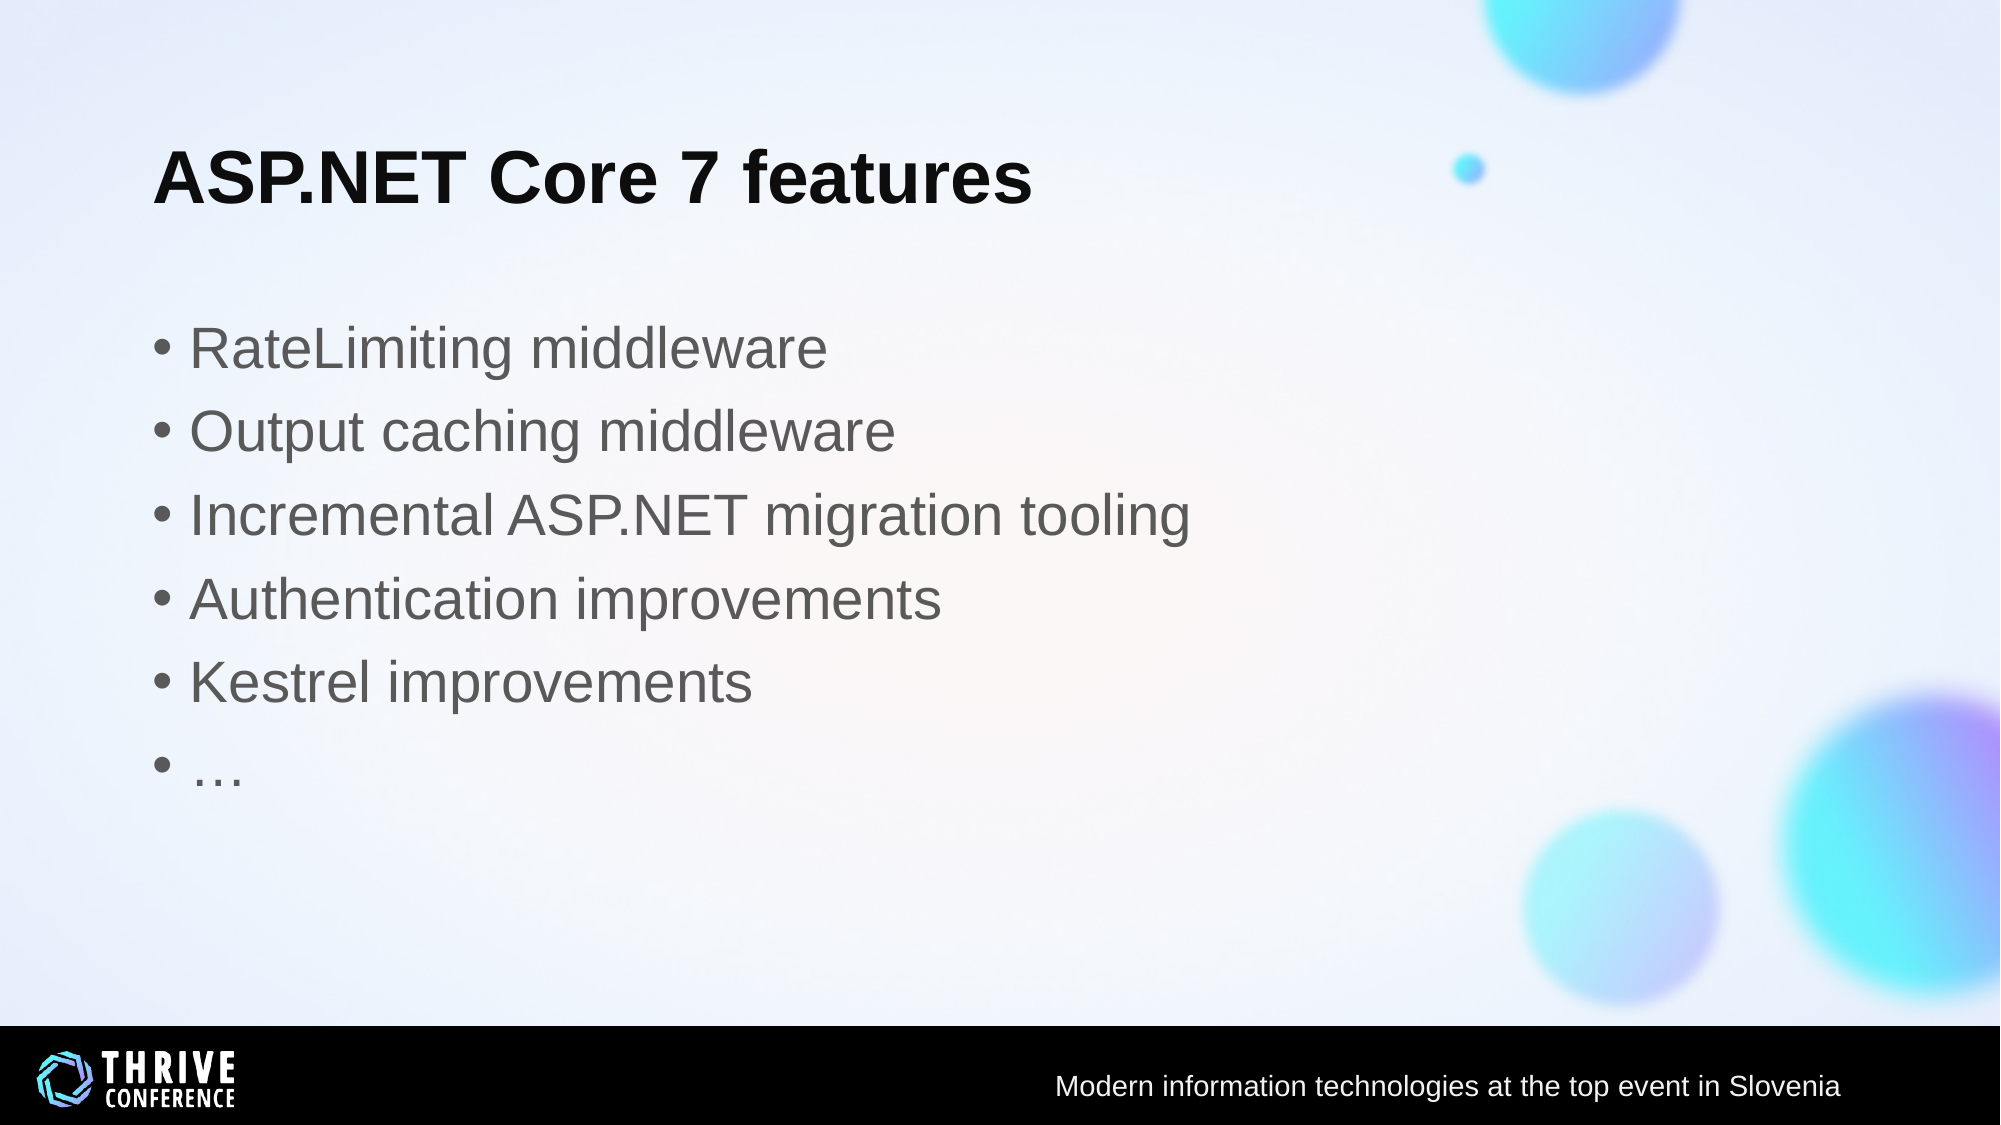

# ASP.NET Core 7 features
RateLimiting middleware
Output caching middleware
Incremental ASP.NET migration tooling
Authentication improvements
Kestrel improvements
…